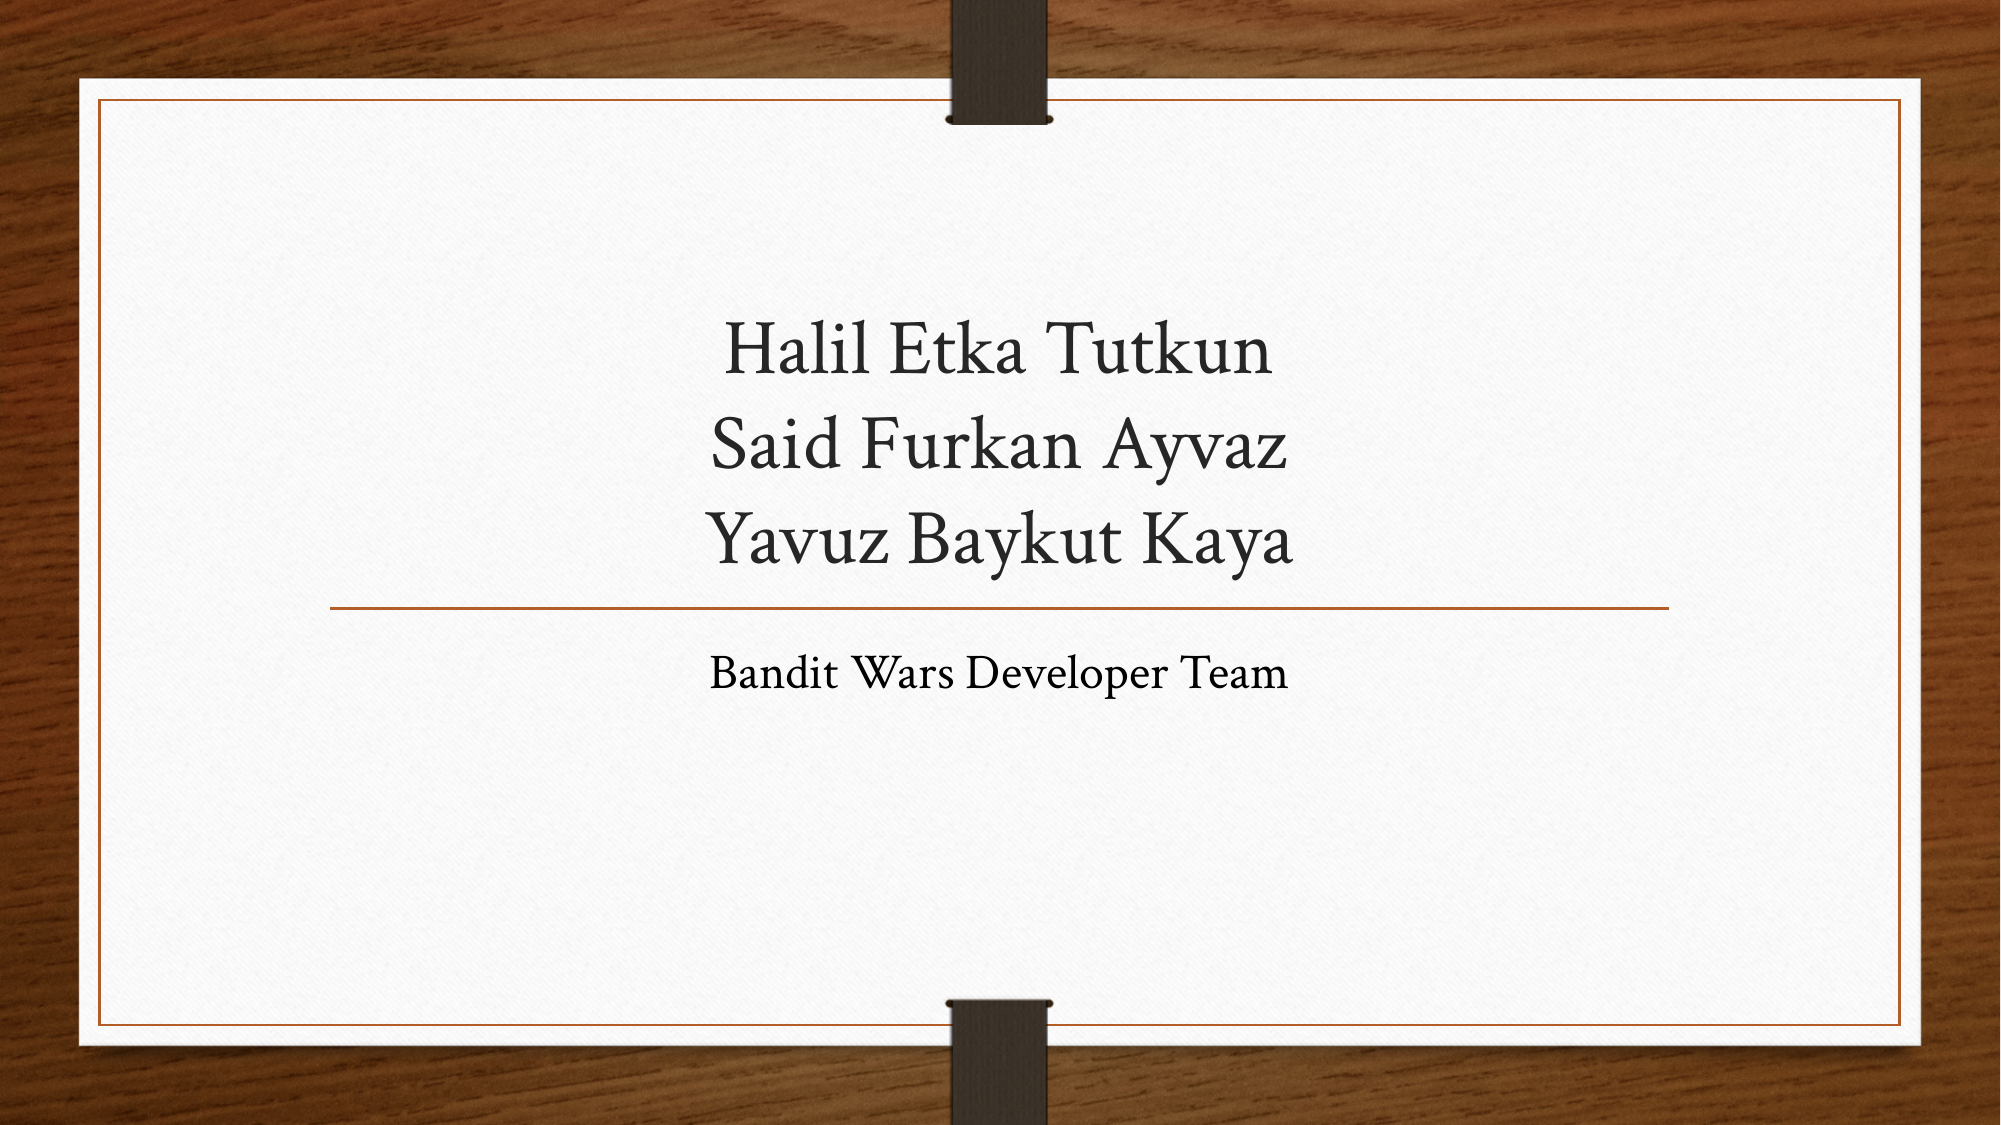

# Halil Etka Tutkun Said Furkan Ayvaz Yavuz Baykut Kaya
Bandit Wars Developer Team